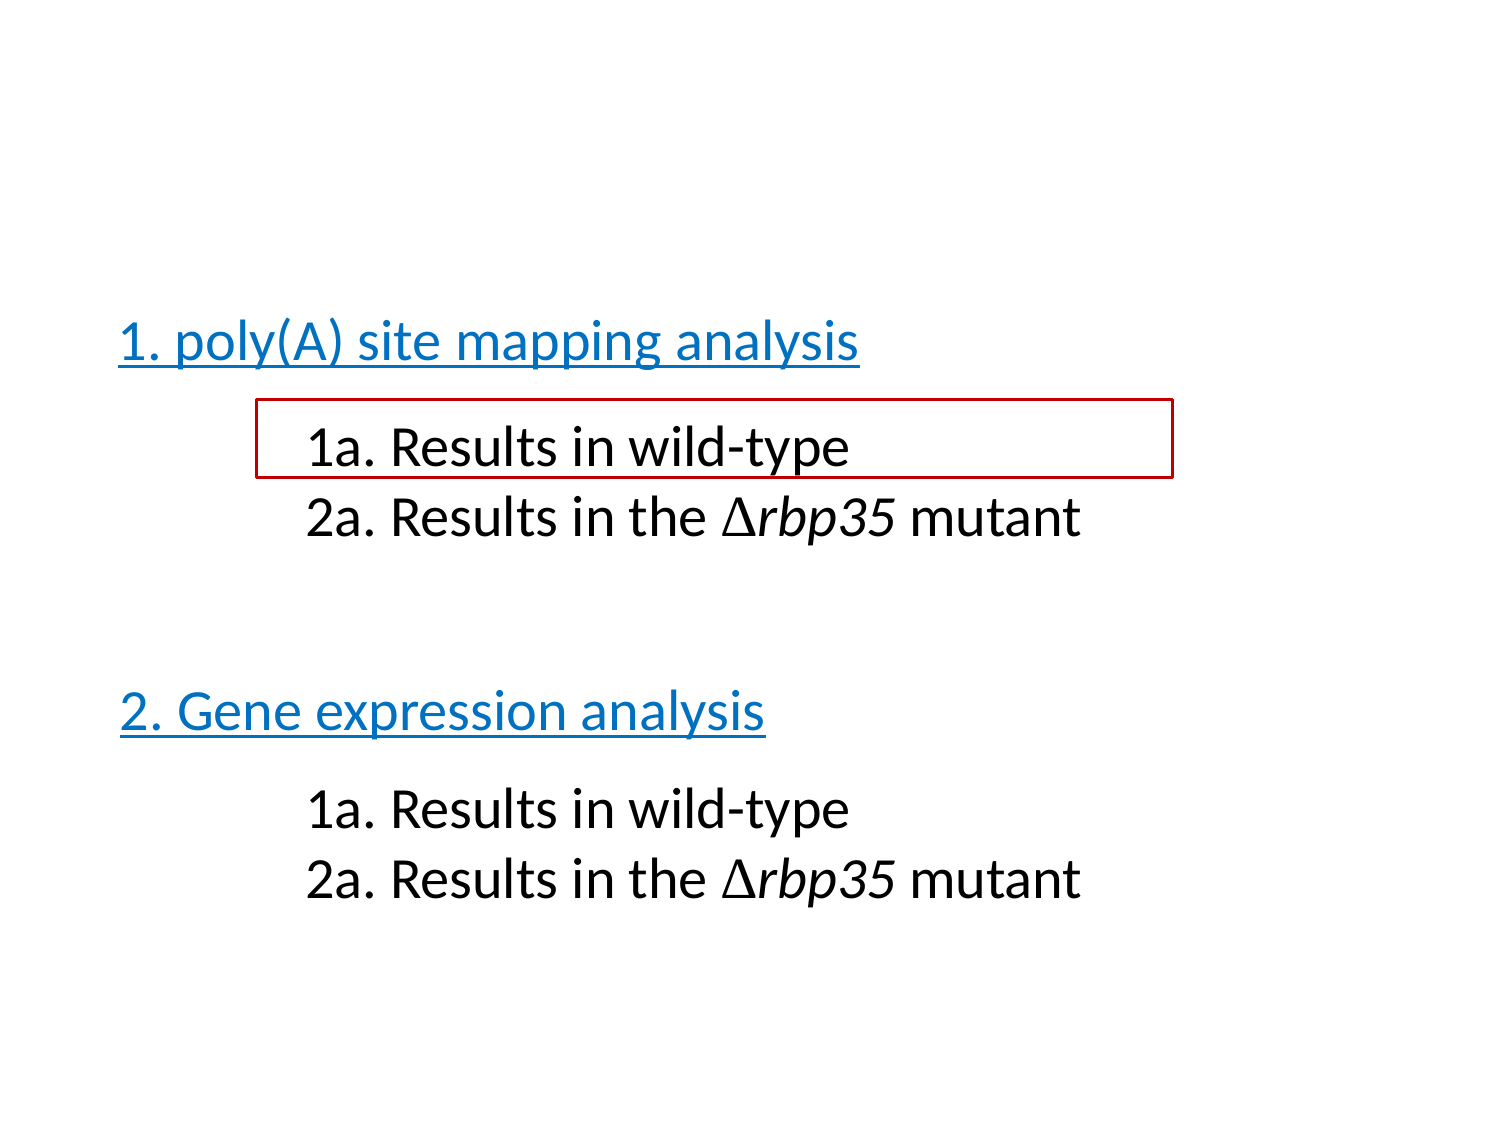

1. poly(A) site mapping analysis

1a. Results in wild-type
2a. Results in the ∆rbp35 mutant
2. Gene expression analysis
1a. Results in wild-type
2a. Results in the ∆rbp35 mutant